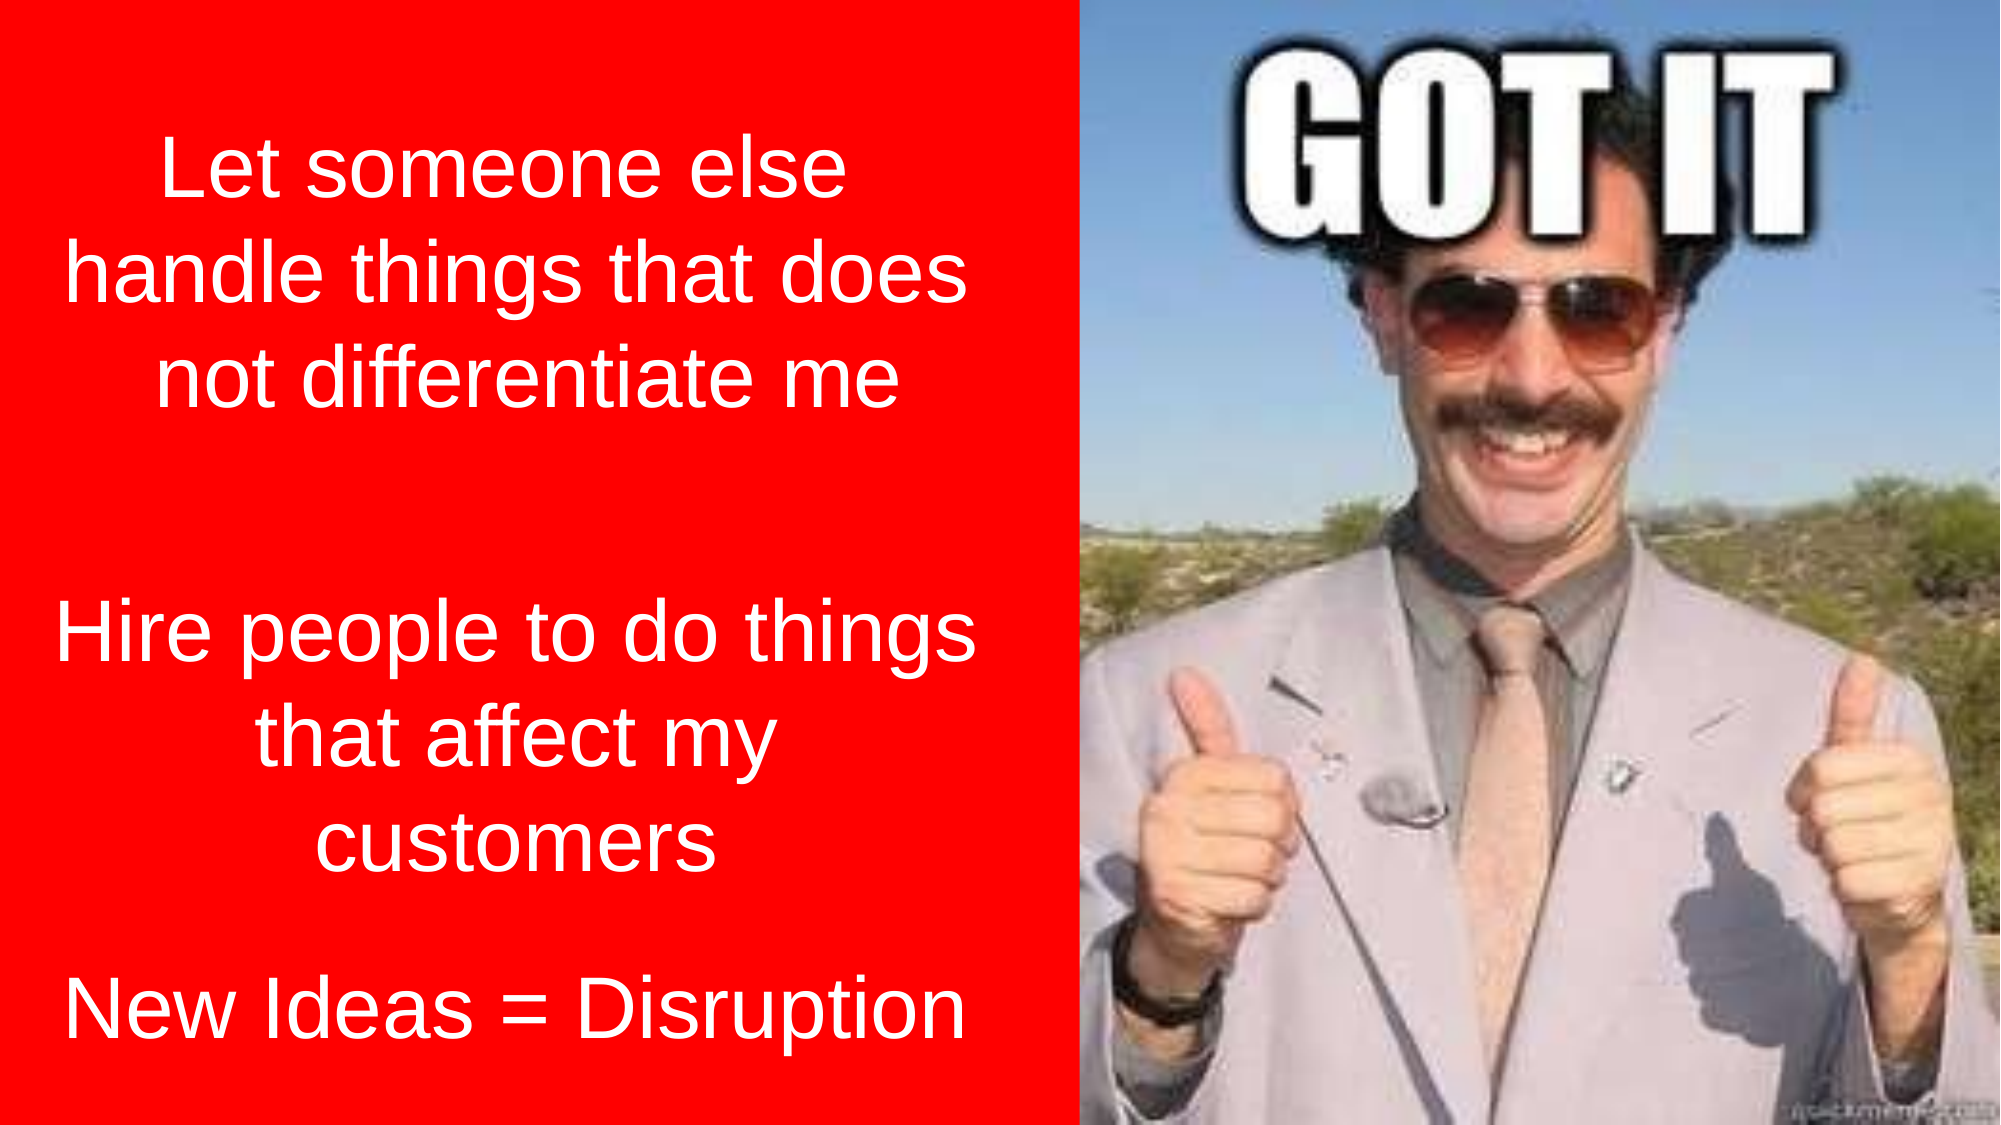

Let someone else  handle things that does  not differentiate me

Hire people to do things  that affect my  customers
New Ideas = Disruption